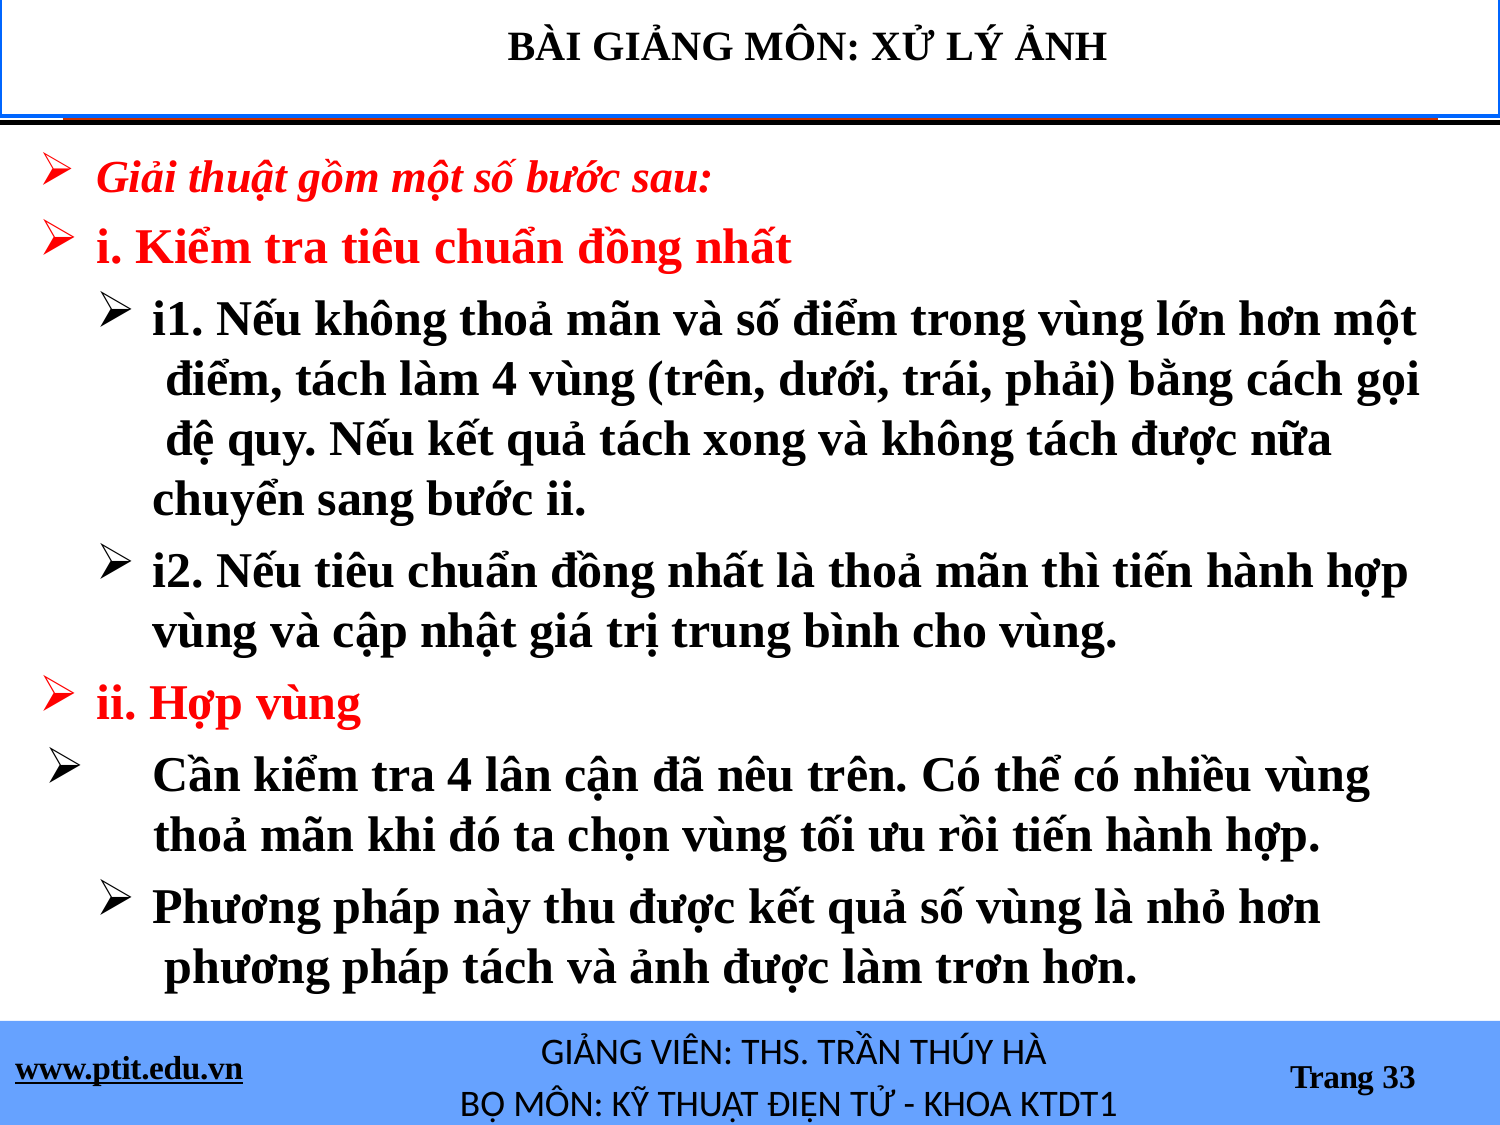

BÀI GIẢNG MÔN: XỬ LÝ ẢNH

Giải thuật gồm một số bước sau:
i. Kiểm tra tiêu chuẩn đồng nhất
i1. Nếu không thoả mãn và số điểm trong vùng lớn hơn một  điểm, tách làm 4 vùng (trên, dưới, trái, phải) bằng cách gọi  đệ quy. Nếu kết quả tách xong và không tách được nữa  chuyển sang bước ii.
i2. Nếu tiêu chuẩn đồng nhất là thoả mãn thì tiến hành hợp
vùng và cập nhật giá trị trung bình cho vùng.
ii. Hợp vùng
Cần kiểm tra 4 lân cận đã nêu trên. Có thể có nhiều vùng
thoả mãn khi đó ta chọn vùng tối ưu rồi tiến hành hợp.
Phương pháp này thu được kết quả số vùng là nhỏ hơn  phương pháp tách và ảnh được làm trơn hơn.

GIẢNG VIÊN: THS. TRẦN THÚY HÀ
BỘ MÔN: KỸ THUẬT ĐIỆN TỬ - KHOA KTDT1
www.ptit.edu.vn
Trang 33